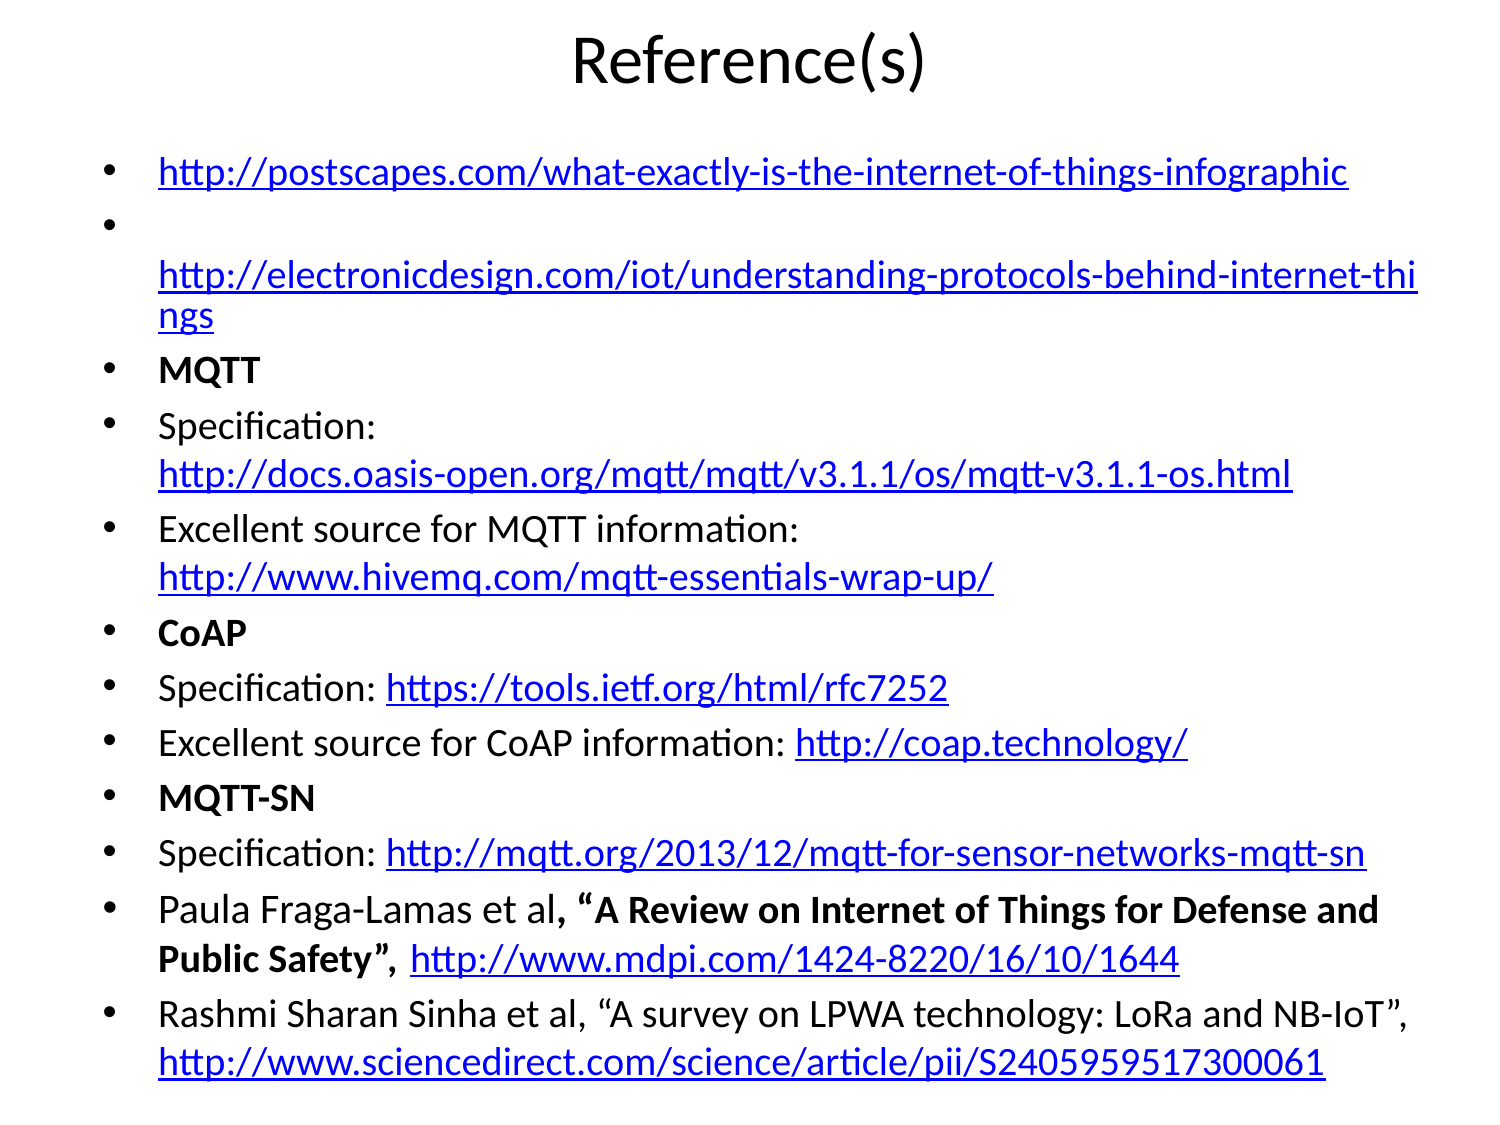

# Reference(s)
http://postscapes.com/what-exactly-is-the-internet-of-things-infographic
 http://electronicdesign.com/iot/understanding-protocols-behind-internet-things
MQTT
Specification: http://docs.oasis-open.org/mqtt/mqtt/v3.1.1/os/mqtt-v3.1.1-os.html
Excellent source for MQTT information: http://www.hivemq.com/mqtt-essentials-wrap-up/
CoAP
Specification: https://tools.ietf.org/html/rfc7252
Excellent source for CoAP information: http://coap.technology/
MQTT-SN
Specification: http://mqtt.org/2013/12/mqtt-for-sensor-networks-mqtt-sn
Paula Fraga-Lamas et al, “A Review on Internet of Things for Defense and Public Safety”, 	http://www.mdpi.com/1424-8220/16/10/1644
Rashmi Sharan Sinha et al, “A survey on LPWA technology: LoRa and NB-IoT”,  http://www.sciencedirect.com/science/article/pii/S2405959517300061